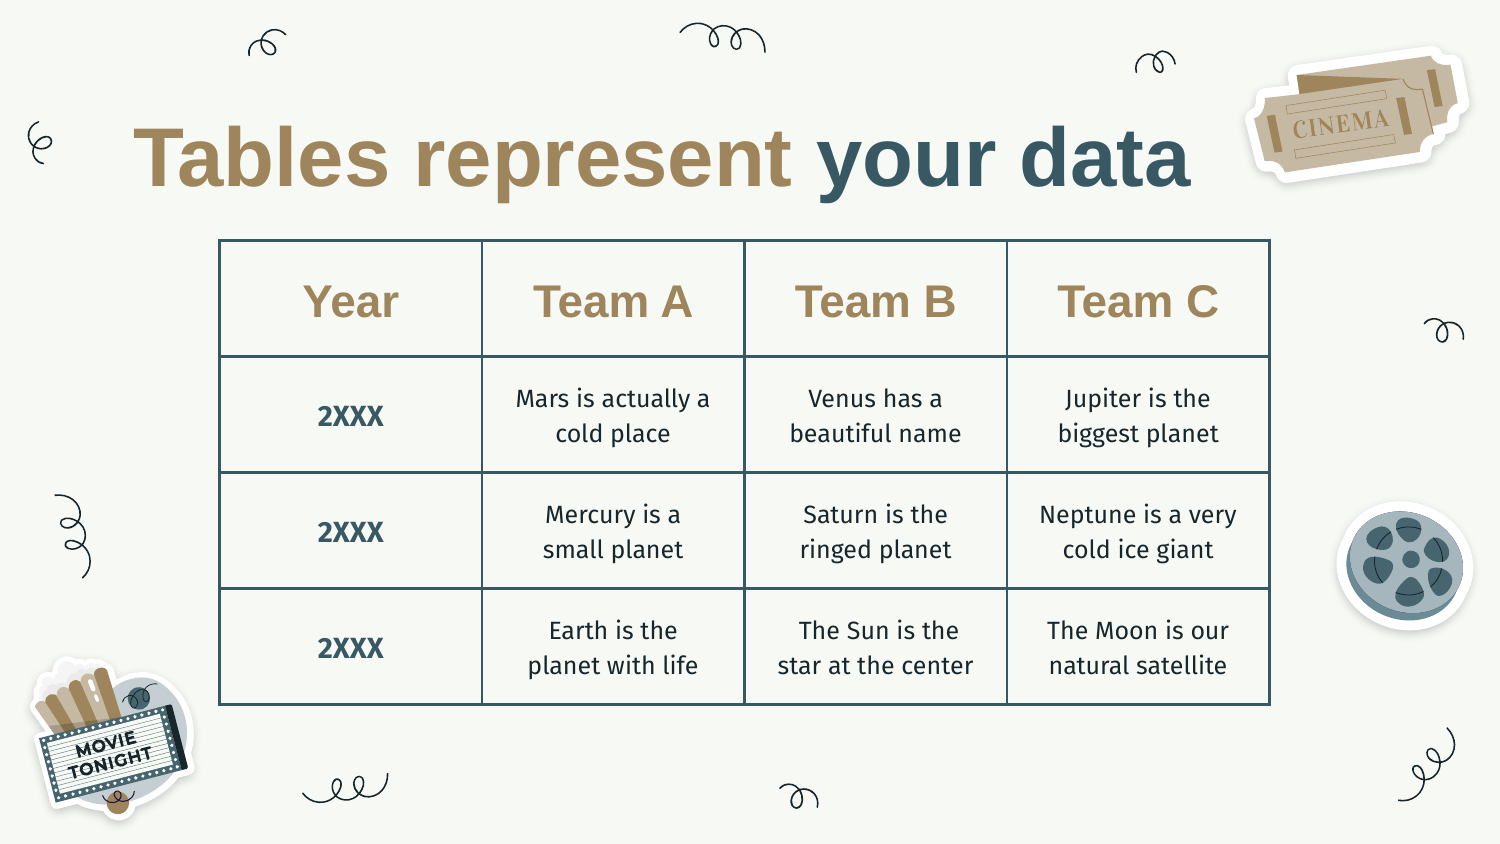

# Tables represent your data
| Year | Team A | Team B | Team C |
| --- | --- | --- | --- |
| 2XXX | Mars is actually a cold place | Venus has a beautiful name | Jupiter is the biggest planet |
| 2XXX | Mercury is a small planet | Saturn is the ringed planet | Neptune is a very cold ice giant |
| 2XXX | Earth is the planet with life | The Sun is the star at the center | The Moon is our natural satellite |